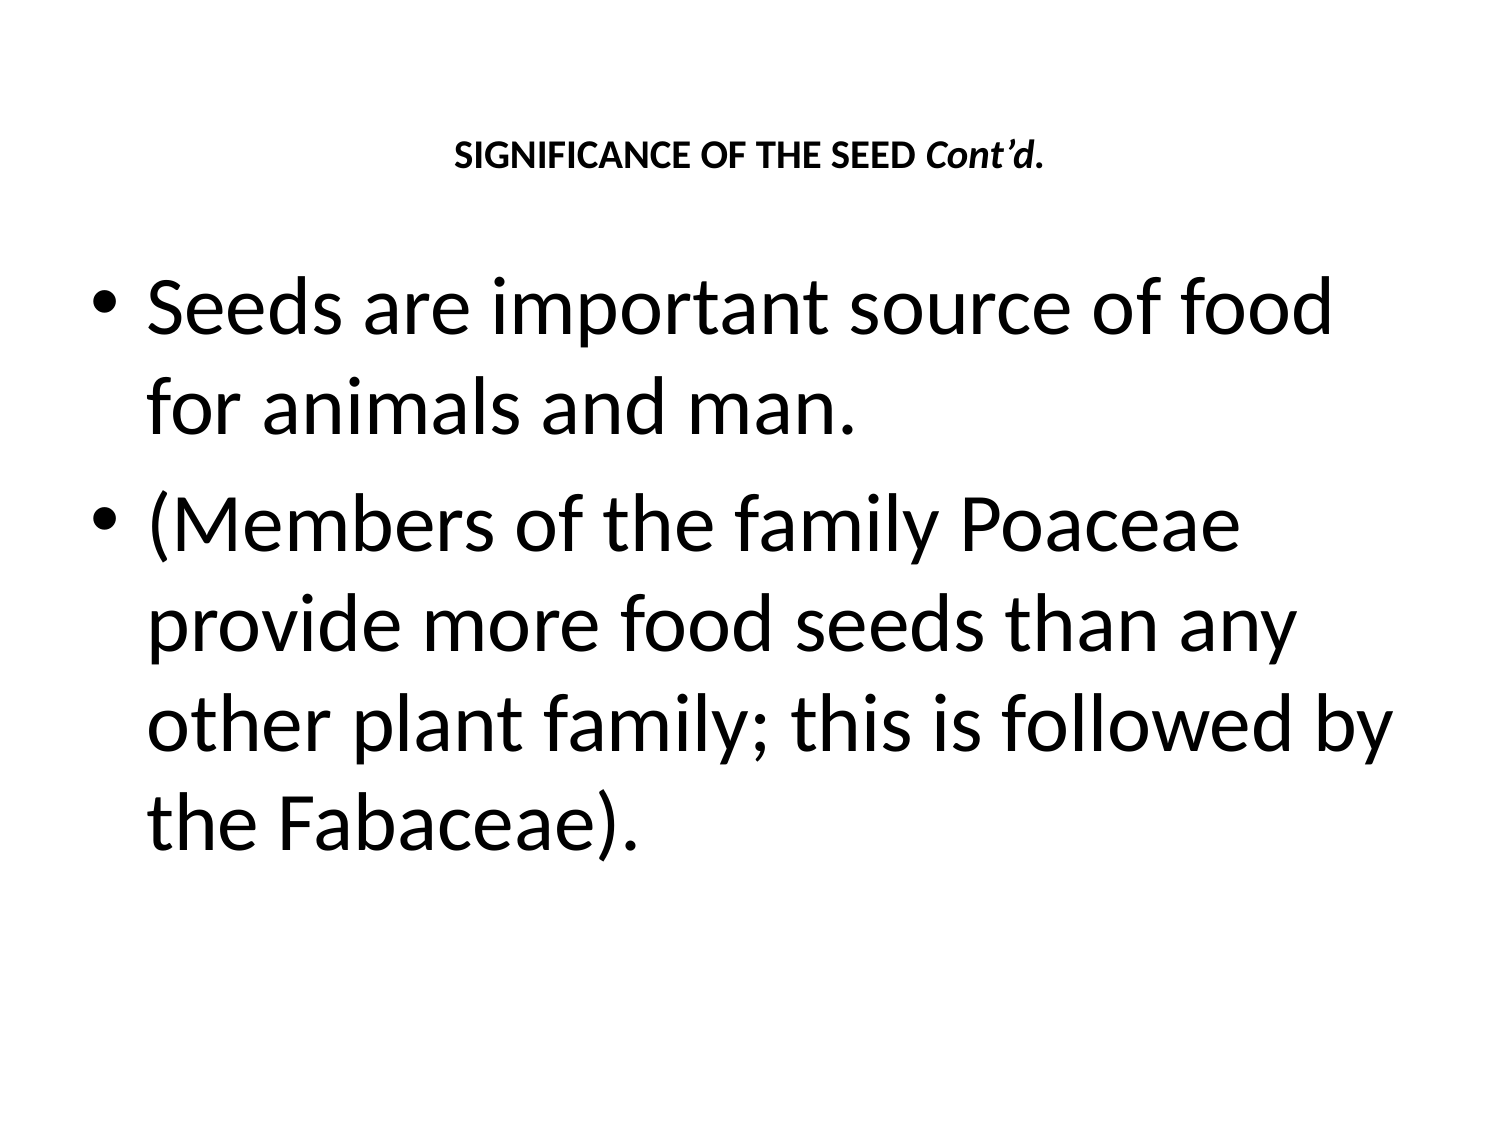

# SIGNIFICANCE OF THE SEED Cont’d.
Seeds are important source of food for animals and man.
(Members of the family Poaceae provide more food seeds than any other plant family; this is followed by the Fabaceae).